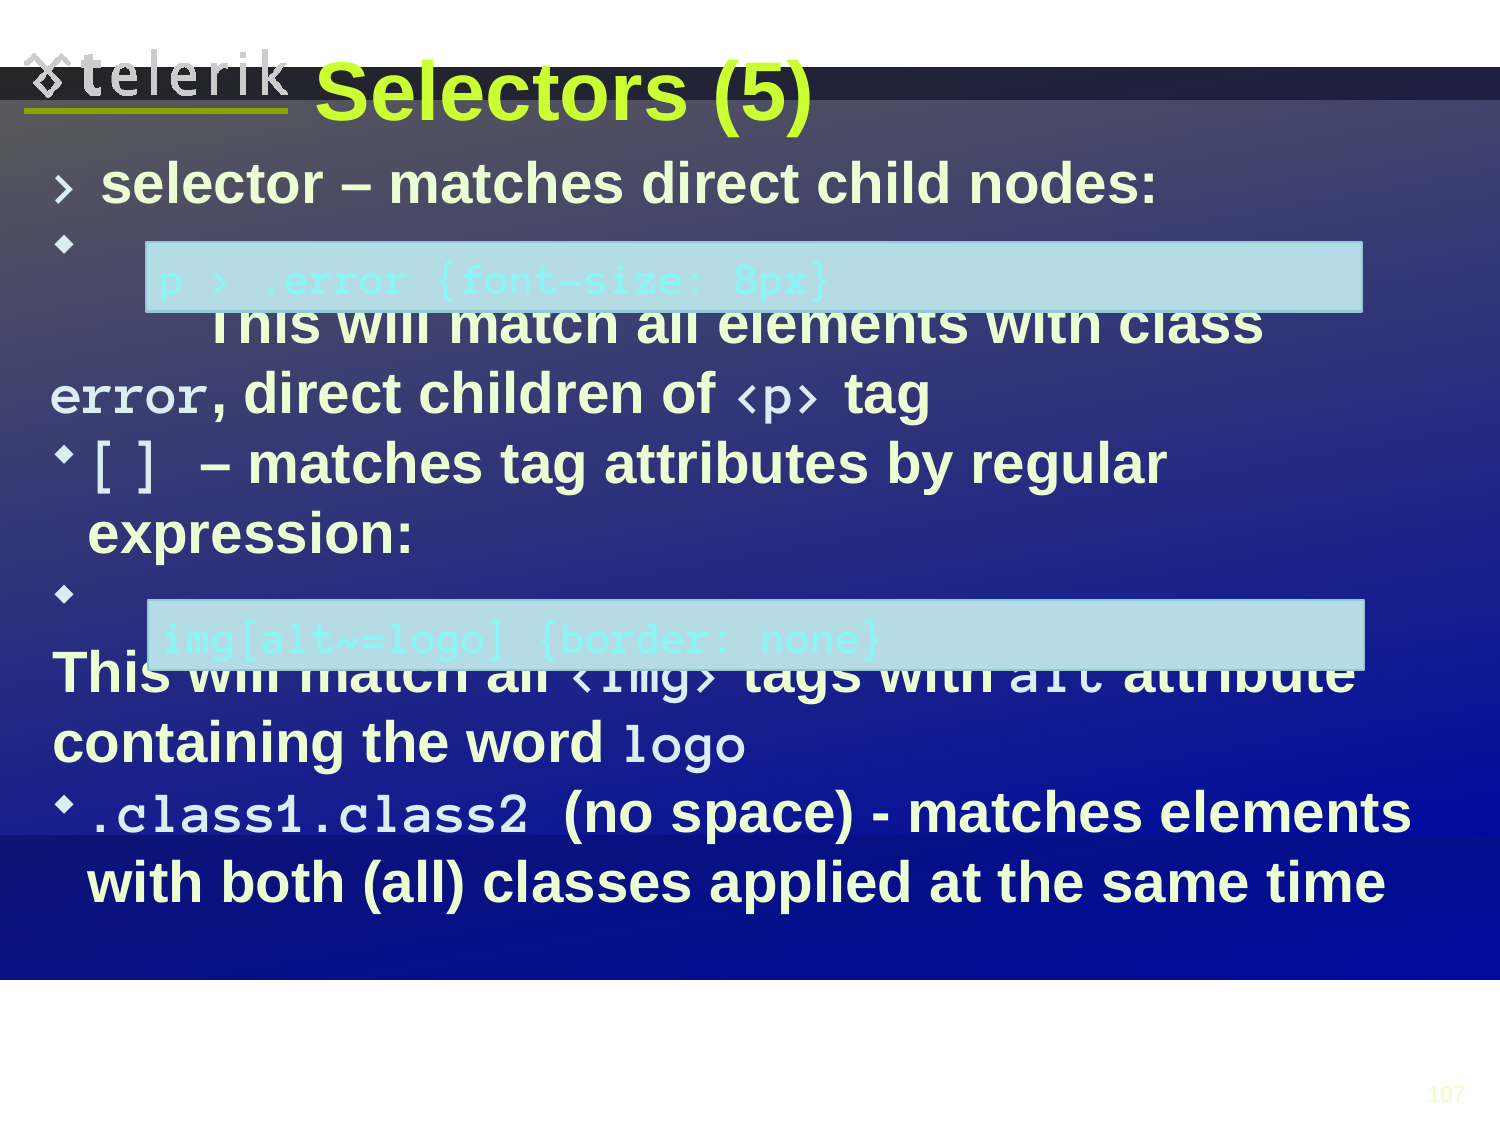

Selectors (5)
> selector – matches direct child nodes:

	This will match all elements with class error, direct children of <p> tag
[ ] – matches tag attributes by regular expression:

This will match all <img> tags with alt attribute containing the word logo
.class1.class2 (no space) - matches elements with both (all) classes applied at the same time
p > .error {font-size: 8px}
img[alt~=logo] {border: none}
107